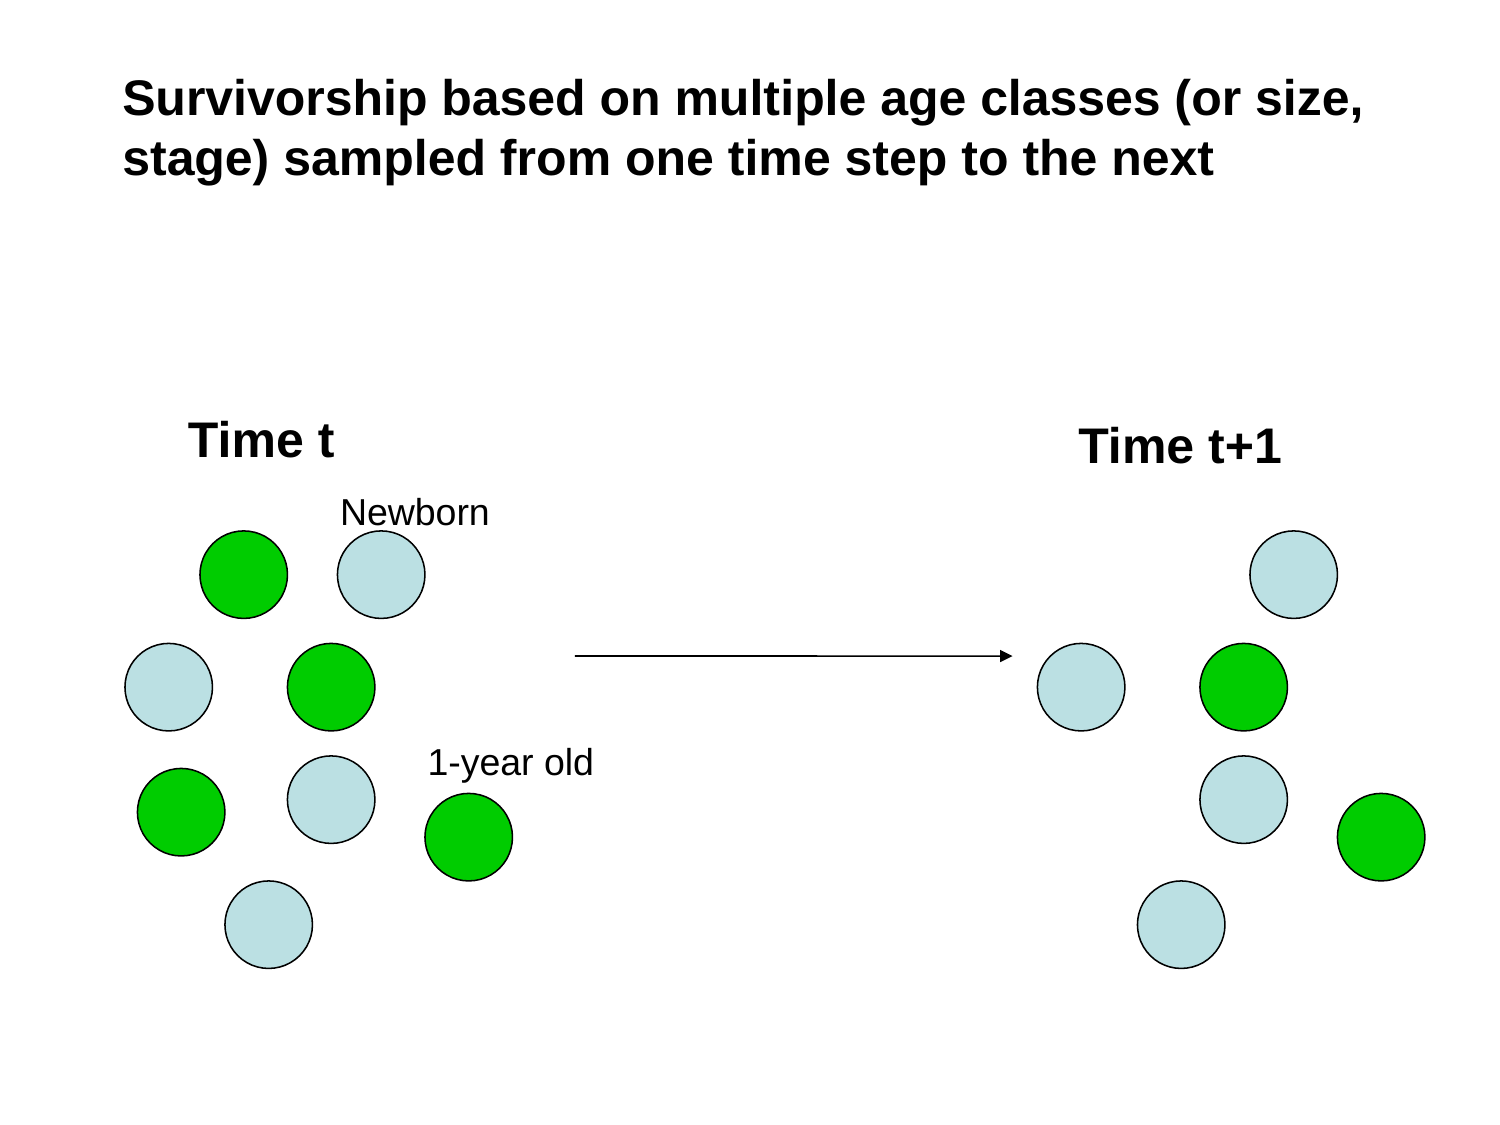

Survivorship based on multiple age classes (or size, stage) sampled from one time step to the next
Time t
Time t+1
Newborn

1-year old